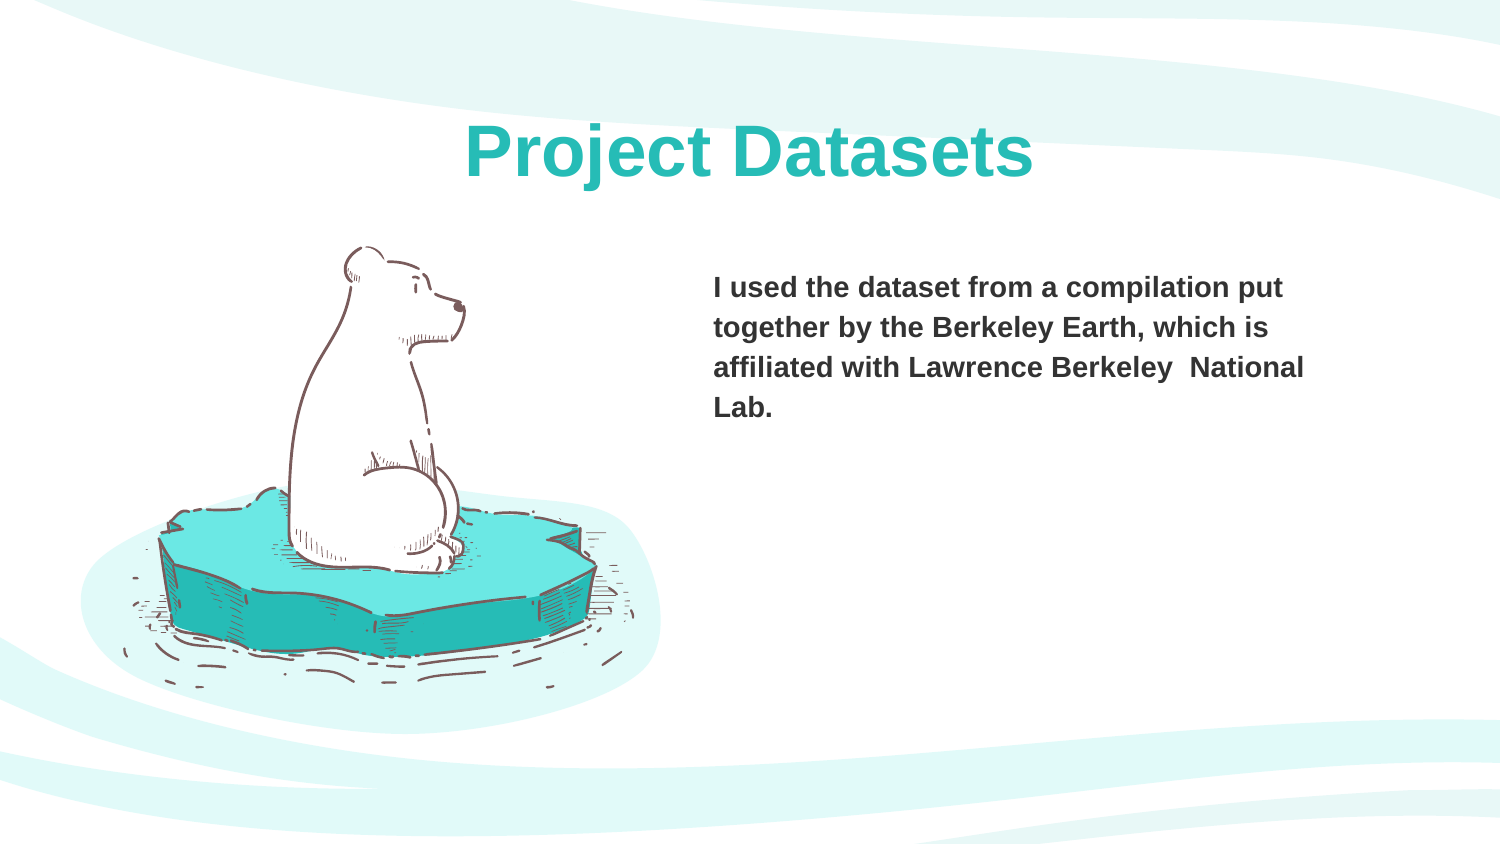

# Project Datasets

I used the dataset from a compilation put together by the Berkeley Earth, which is affiliated with Lawrence Berkeley  National Lab.